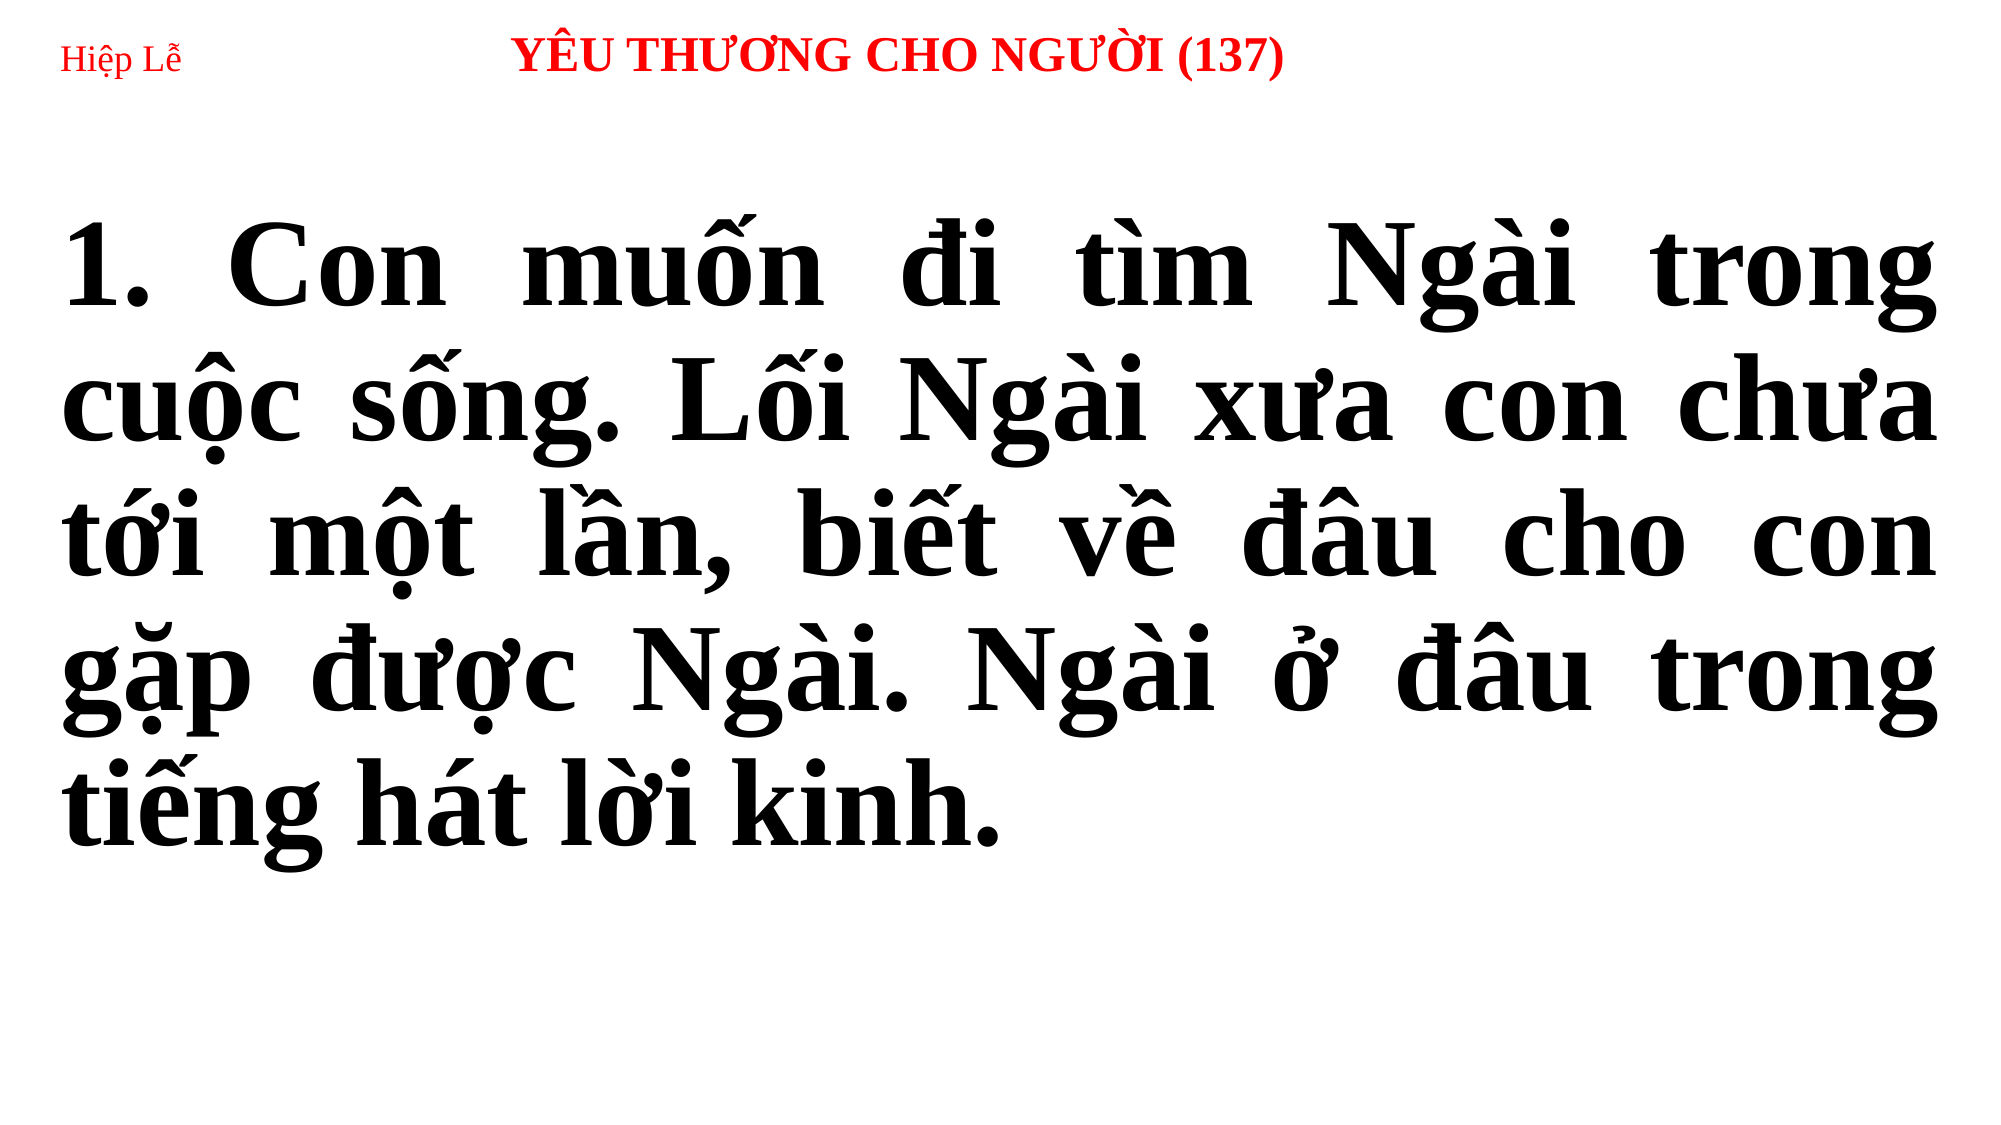

# Hiệp Lễ                    	YÊU THƯƠNG CHO NGƯỜI (137)
1. Con muốn đi tìm Ngài trong cuộc sống. Lối Ngài xưa con chưa tới một lần, biết về đâu cho con gặp được Ngài. Ngài ở đâu trong tiếng hát lời kinh.